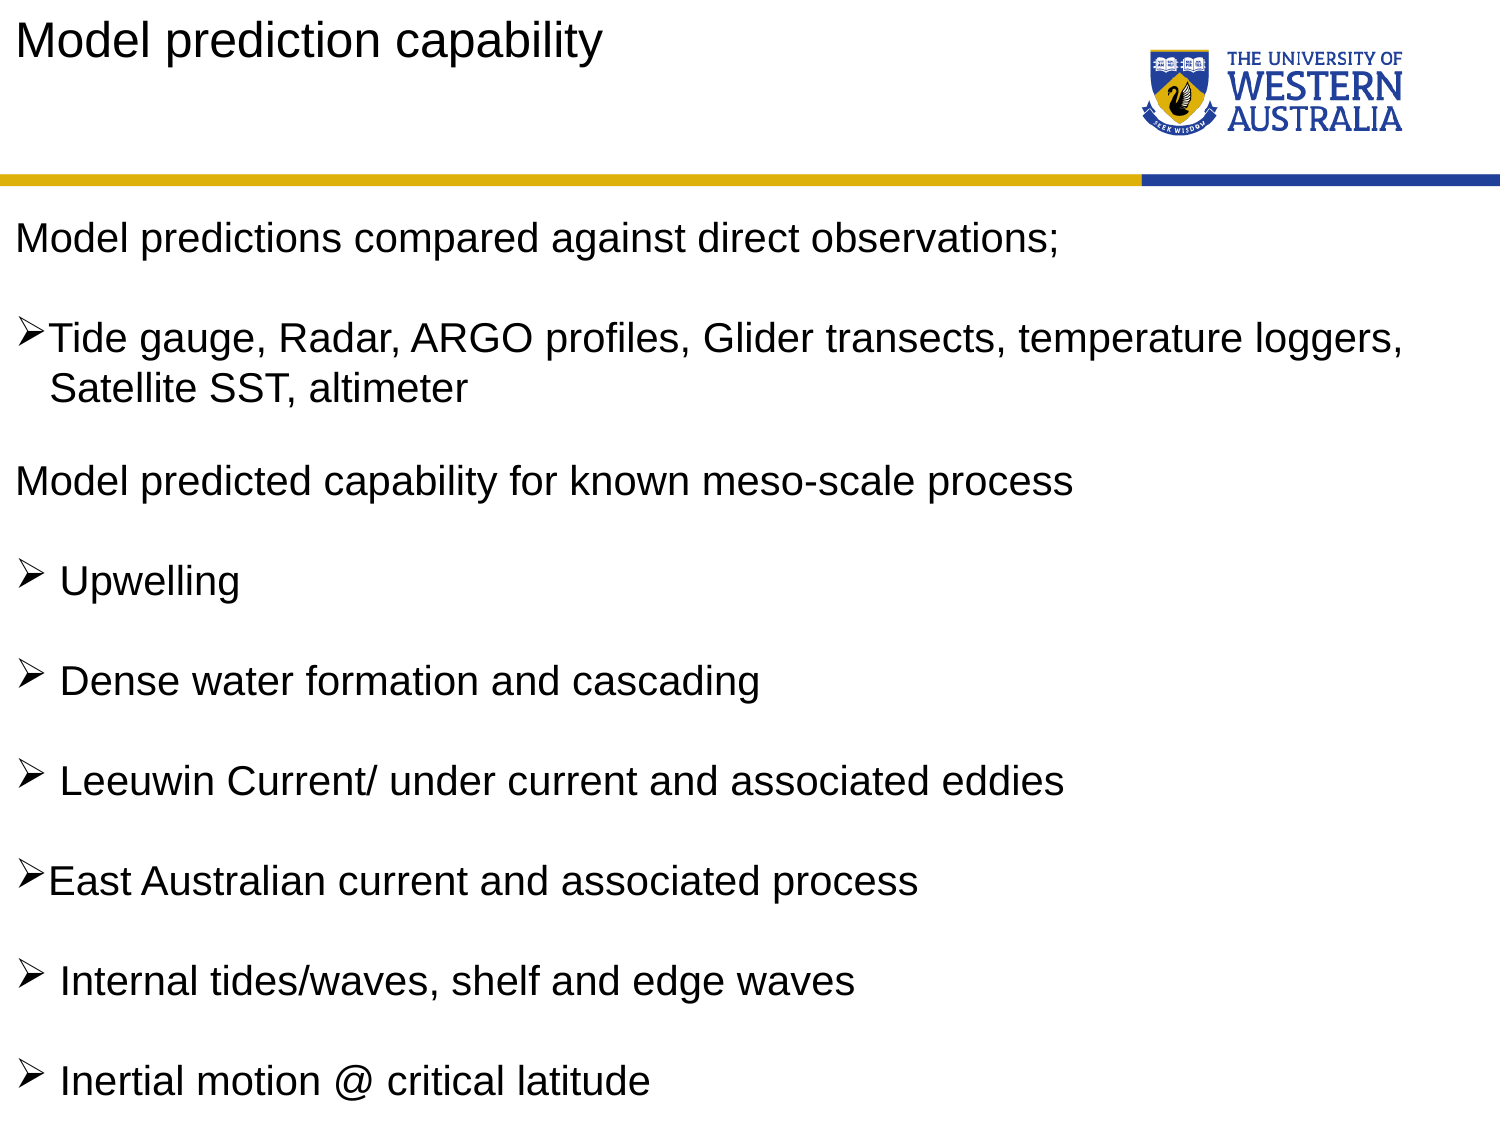

Model prediction capability
Model predictions compared against direct observations;

Tide gauge, Radar, ARGO profiles, Glider transects, temperature loggers,
   Satellite SST, altimeter
Model predicted capability for known meso-scale process

 Upwelling

 Dense water formation and cascading

 Leeuwin Current/ under current and associated eddies

East Australian current and associated process

 Internal tides/waves, shelf and edge waves

 Inertial motion @ critical latitude